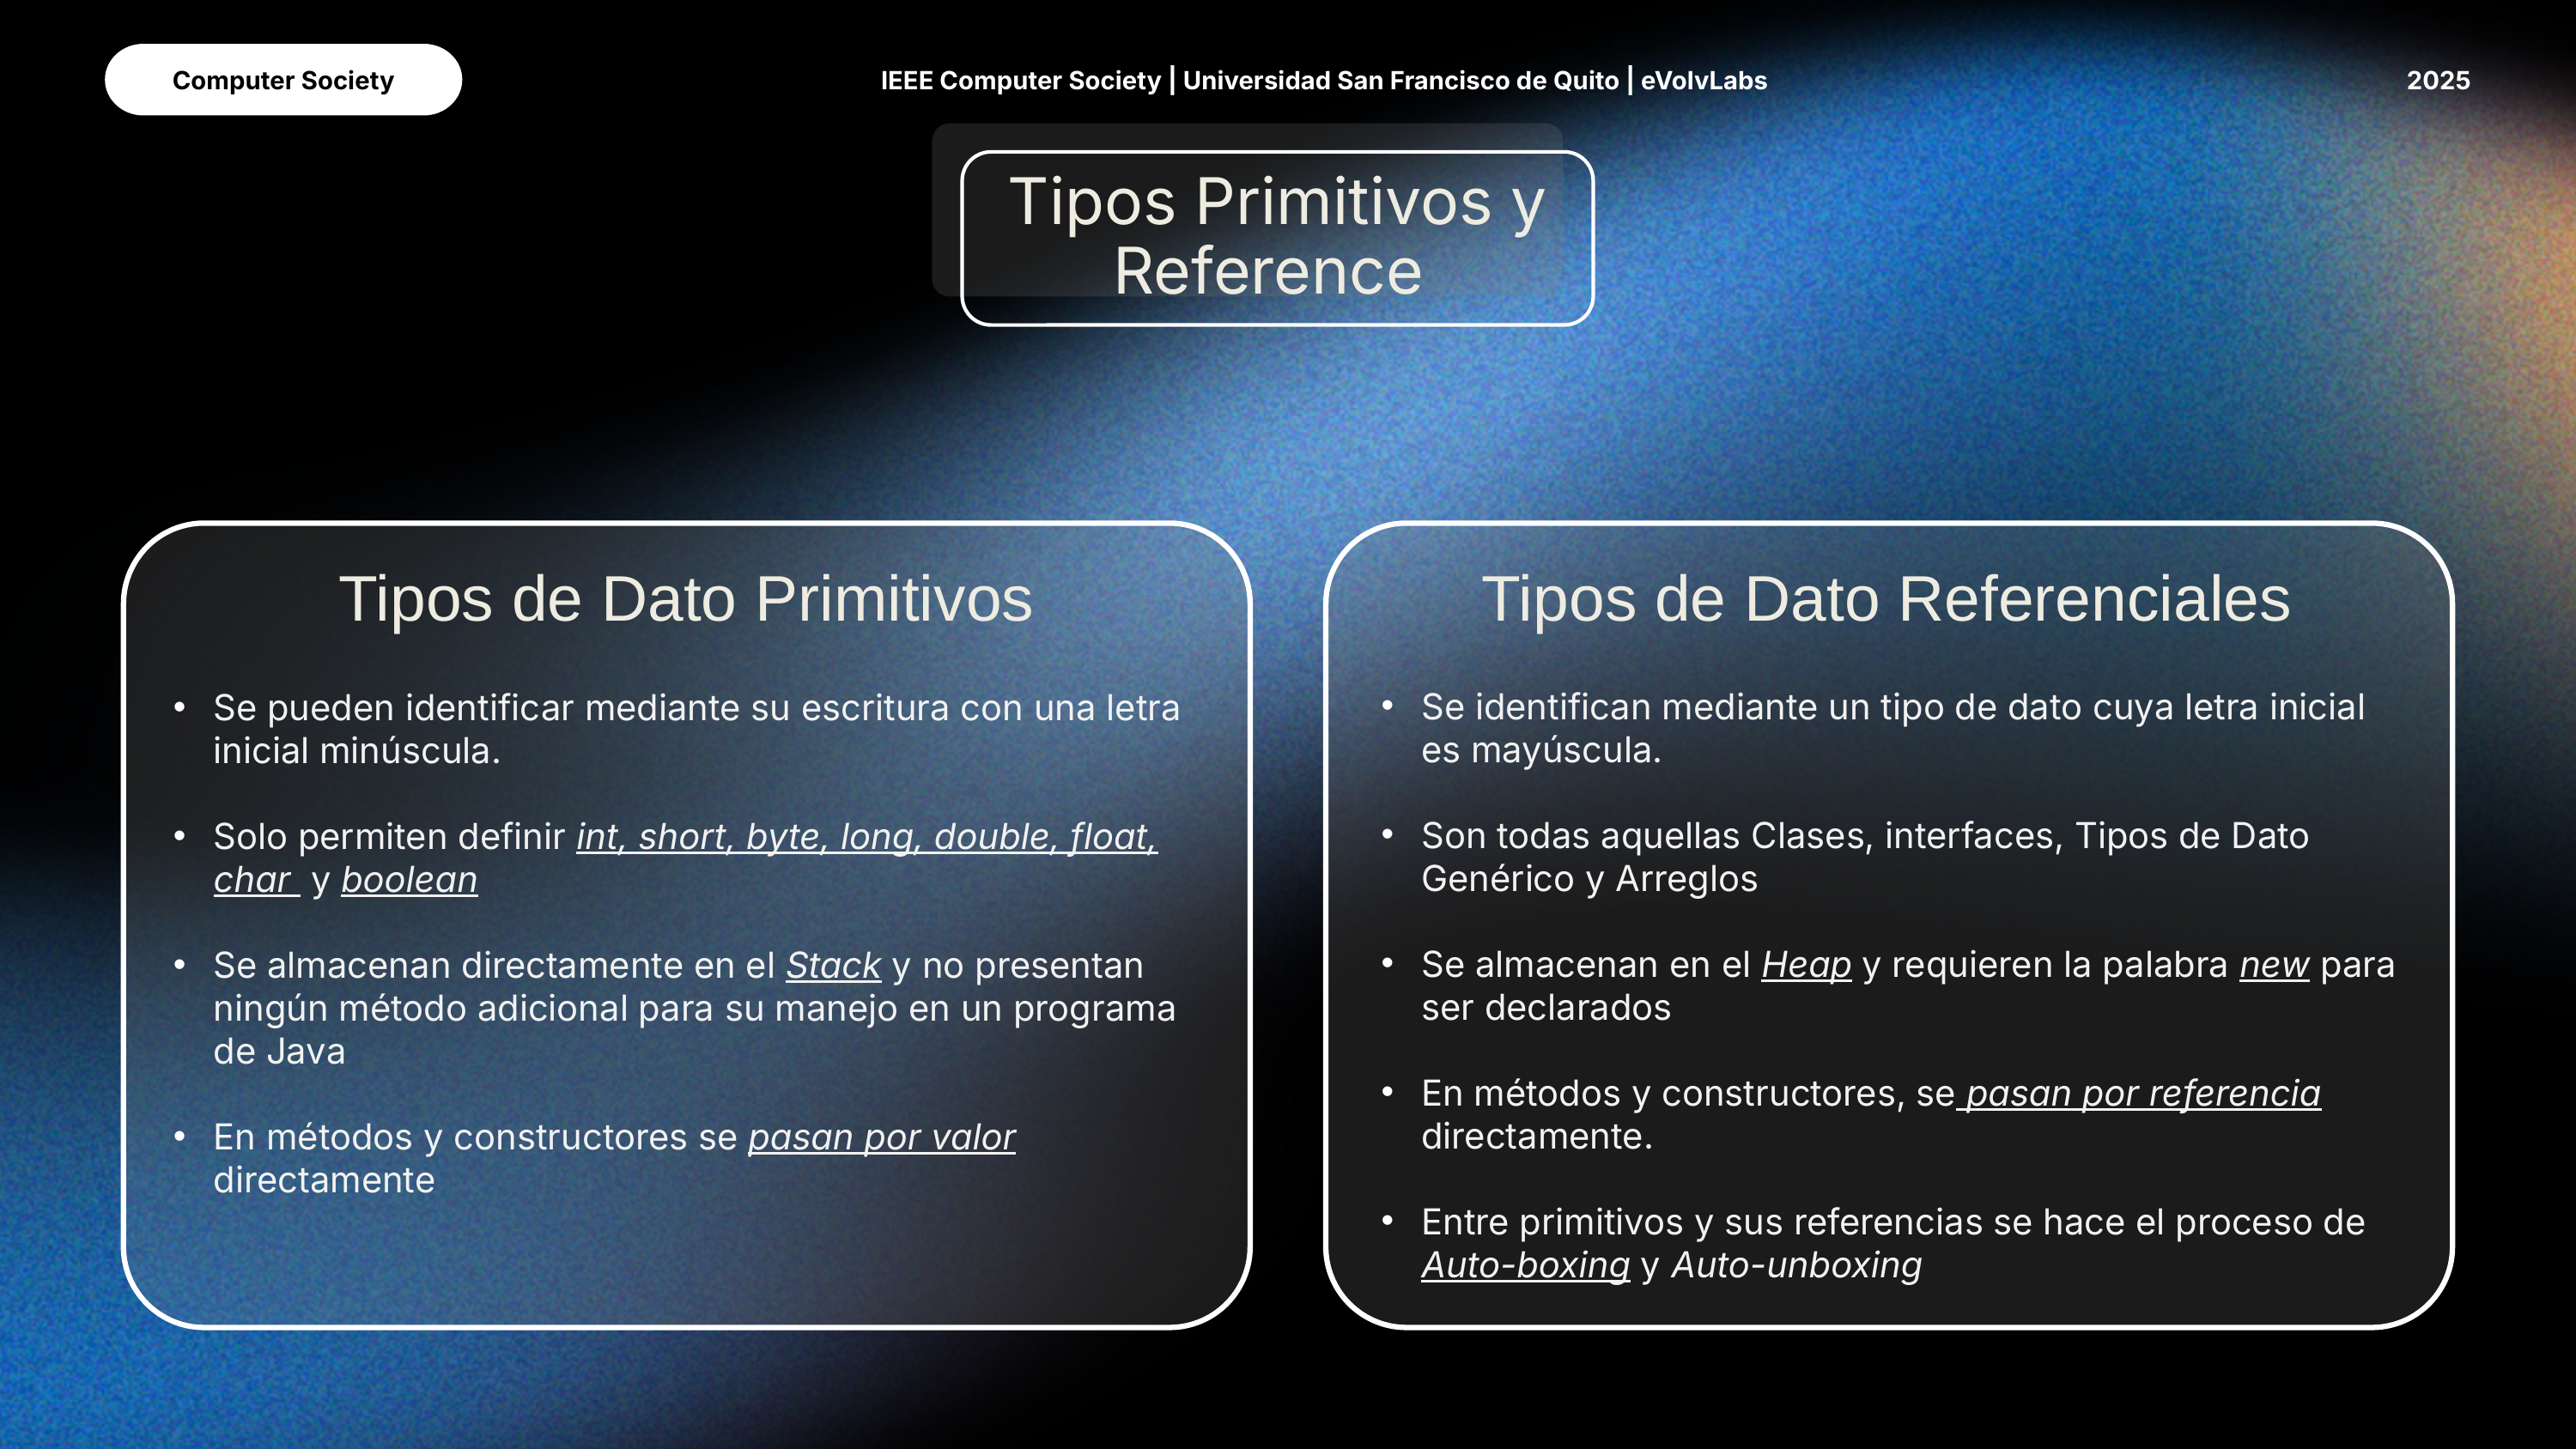

Computer Society
IEEE Computer Society | Universidad San Francisco de Quito | eVolvLabs
2025

Tipos Primitivos y Reference
Tipos de Dato Primitivos
Tipos de Dato Referenciales

Se identifican mediante un tipo de dato cuya letra inicial es mayúscula.
Son todas aquellas Clases, interfaces, Tipos de Dato Genérico y Arreglos
Se almacenan en el Heap y requieren la palabra new para ser declarados
En métodos y constructores, se pasan por referencia directamente.
Entre primitivos y sus referencias se hace el proceso de Auto-boxing y Auto-unboxing
Se pueden identificar mediante su escritura con una letra inicial minúscula.
Solo permiten definir int, short, byte, long, double, float, char  y boolean
Se almacenan directamente en el Stack y no presentan ningún método adicional para su manejo en un programa de Java
En métodos y constructores se pasan por valor directamente